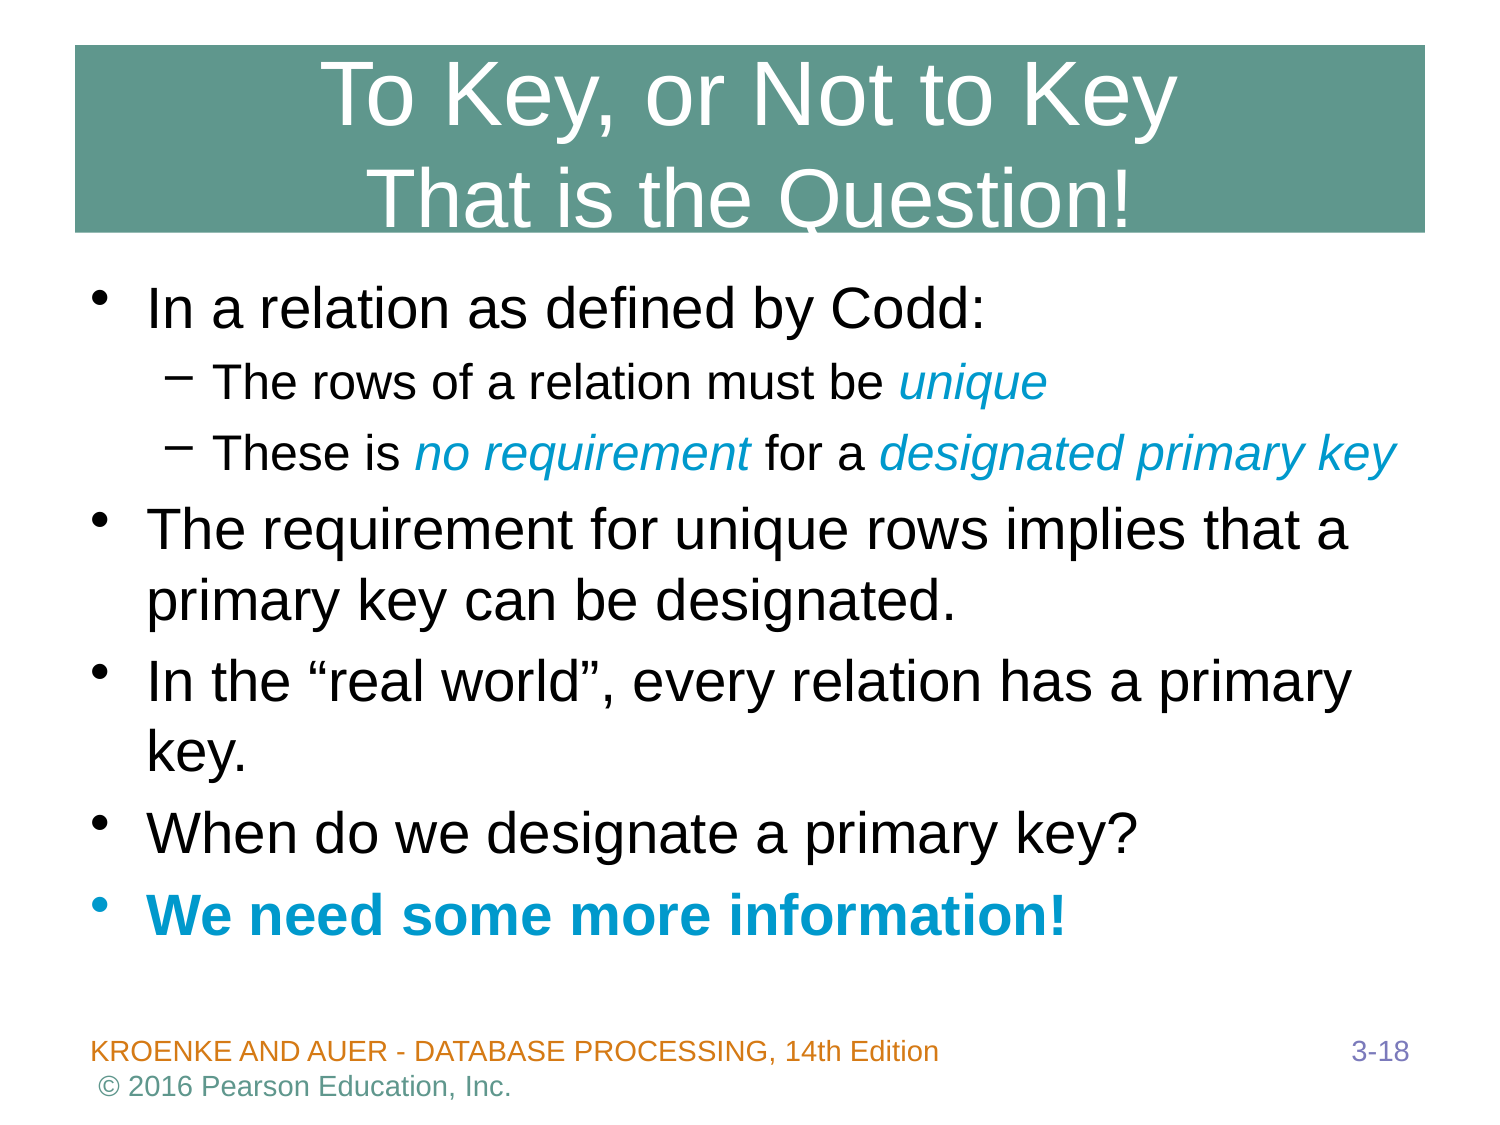

# To Key, or Not to Key That is the Question!
In a relation as defined by Codd:
The rows of a relation must be unique
These is no requirement for a designated primary key
The requirement for unique rows implies that a primary key can be designated.
In the “real world”, every relation has a primary key.
When do we designate a primary key?
We need some more information!
3-18

KROENKE AND AUER - DATABASE PROCESSING, 14th Edition  © 2016 Pearson Education, Inc.